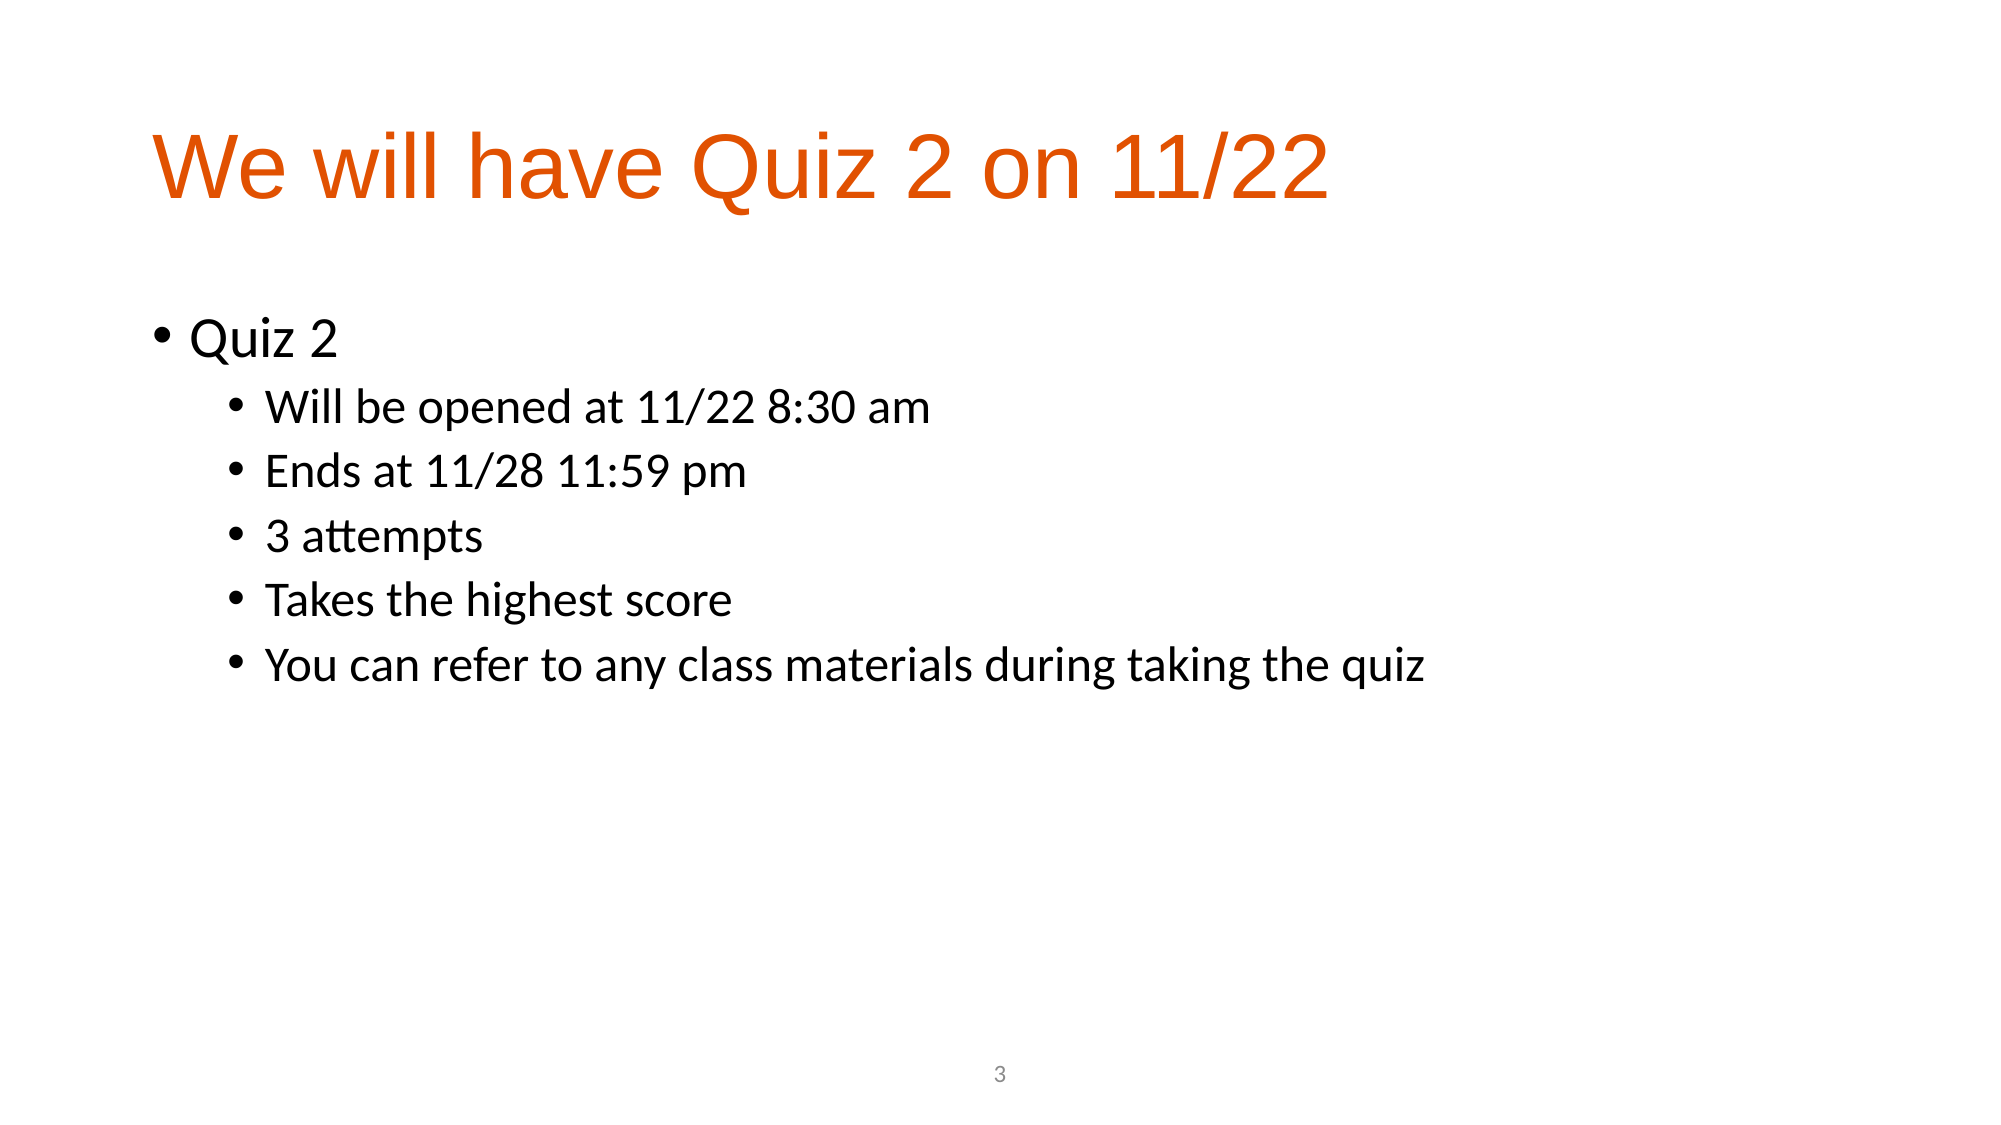

# We will have Quiz 2 on 11/22
Quiz 2
Will be opened at 11/22 8:30 am
Ends at 11/28 11:59 pm
3 attempts
Takes the highest score
You can refer to any class materials during taking the quiz

3